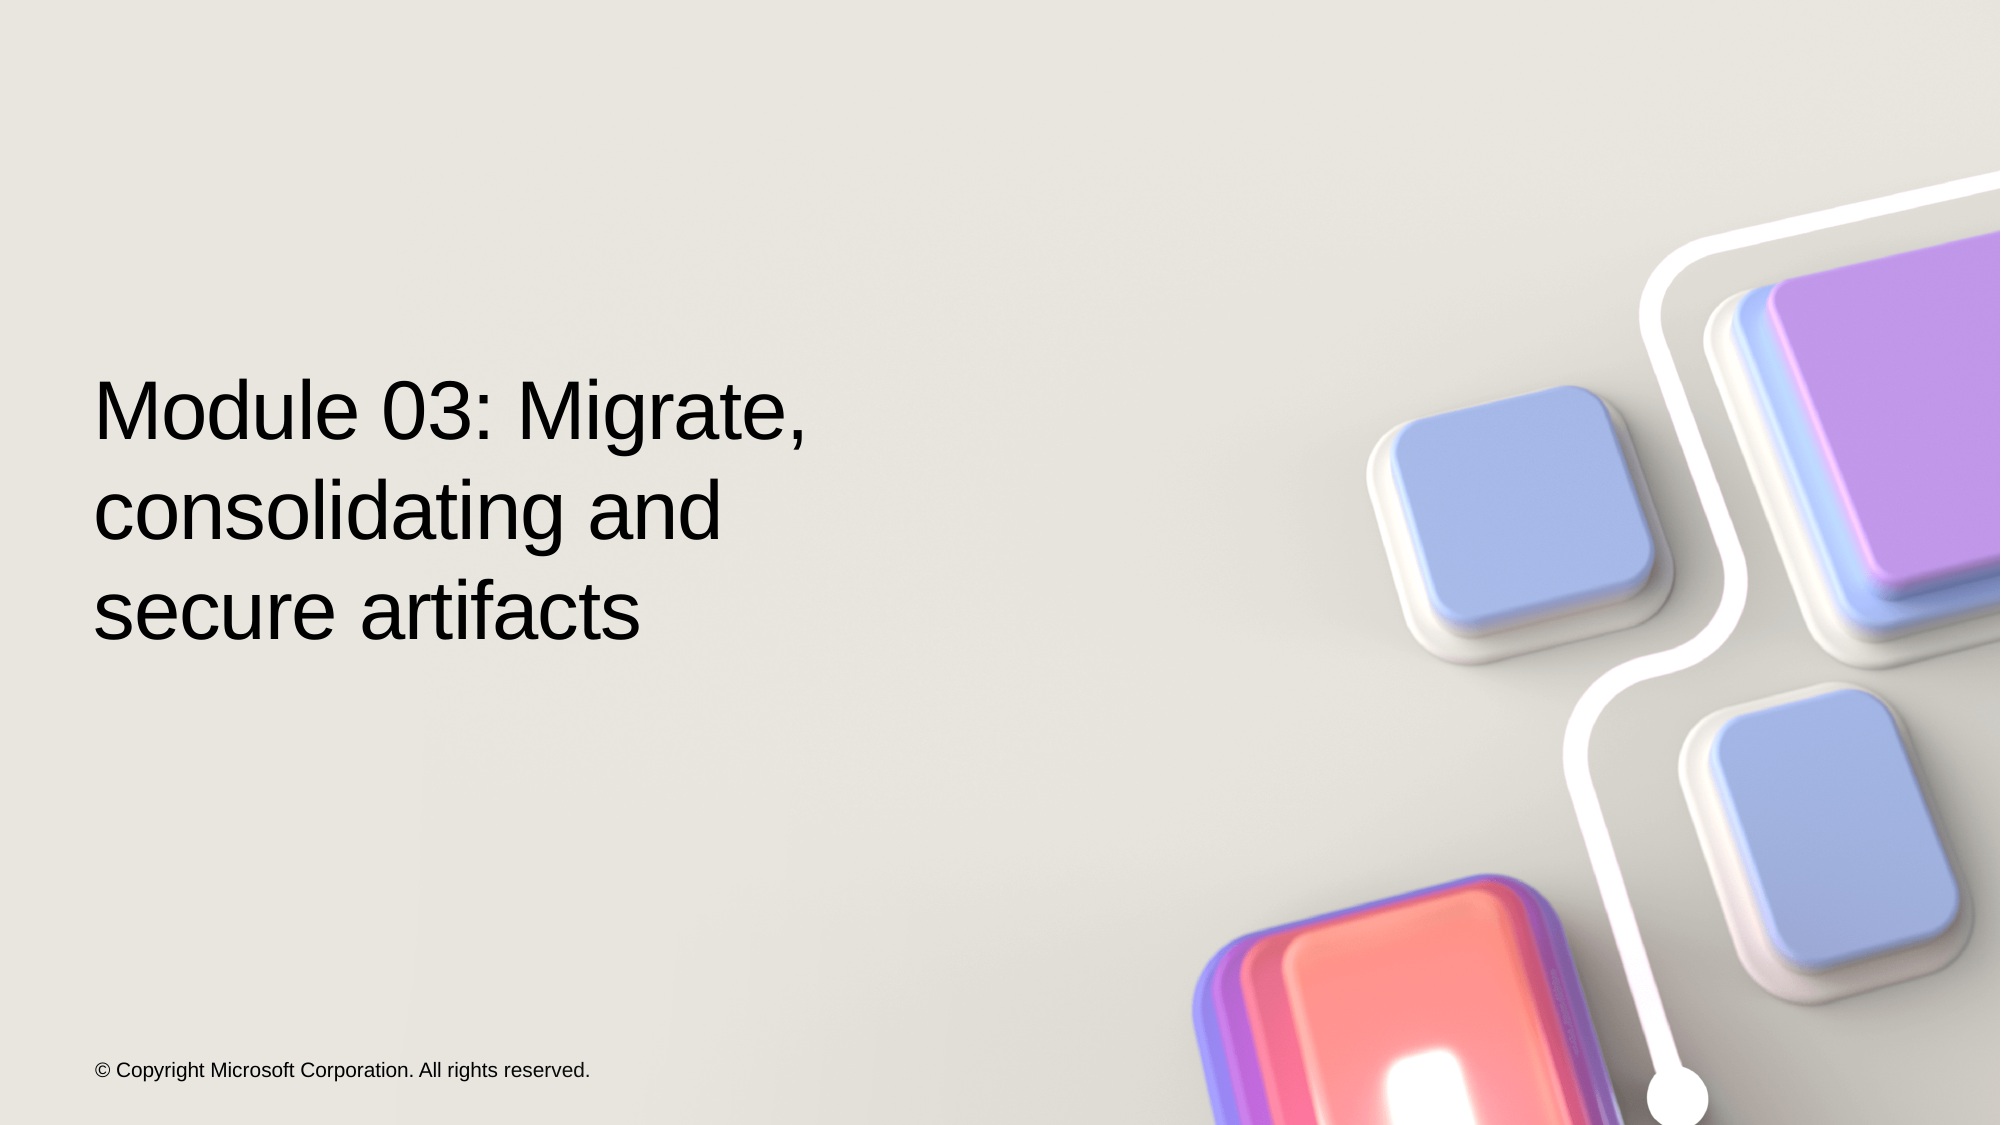

# Module 03: Migrate, consolidating and secure artifacts